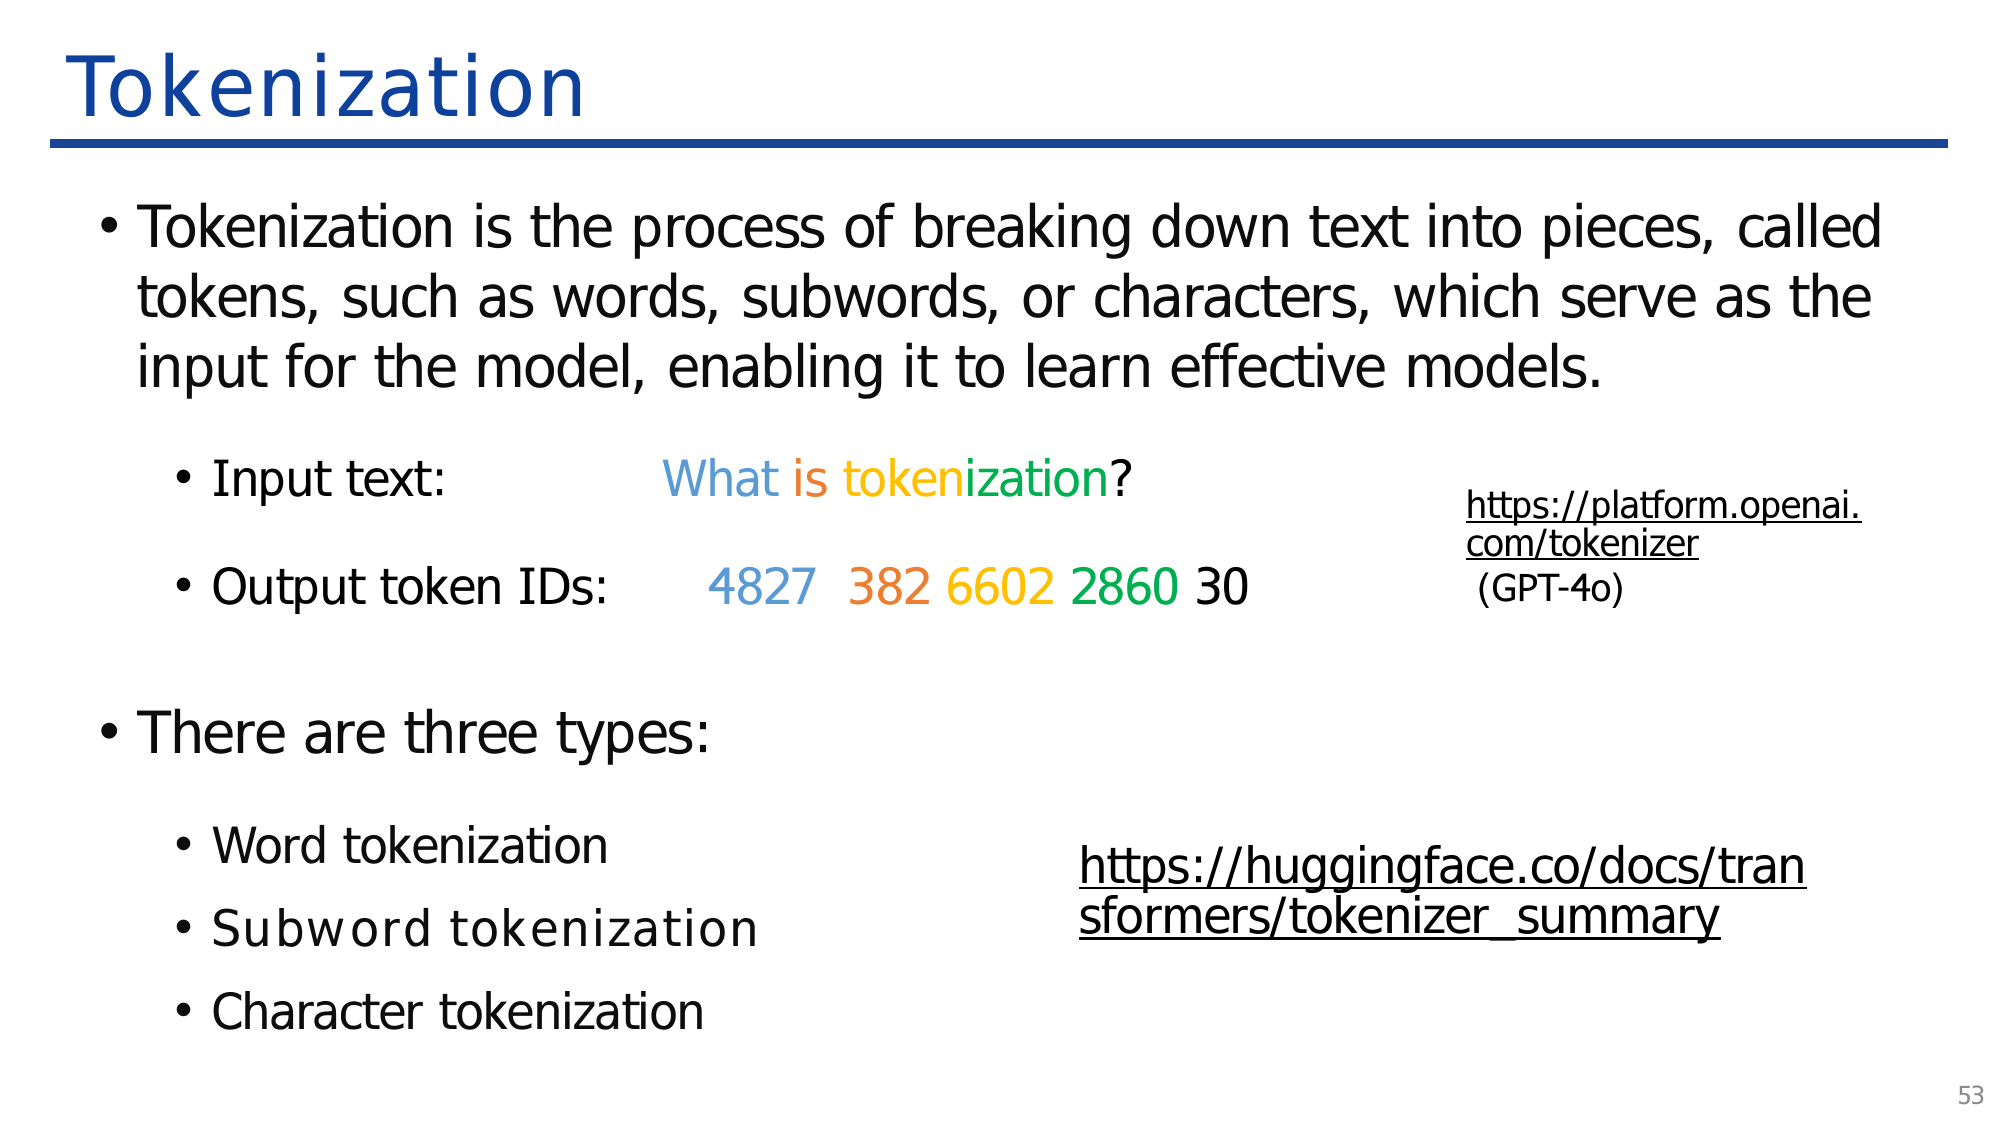

# Tokenization
Tokenization is the process of breaking down text into pieces, called tokens, such as words, subwords, or characters, which serve as the input for the model, enabling it to learn effective models.
Input text: 		What is tokenization?
Output token IDs: 	   4827  382 6602 2860 30
https://platform.openai.com/tokenizer (GPT-4o)
There are three types:
Word tokenization
Subword tokenization
Character tokenization
https://huggingface.co/docs/transformers/tokenizer_summary
53